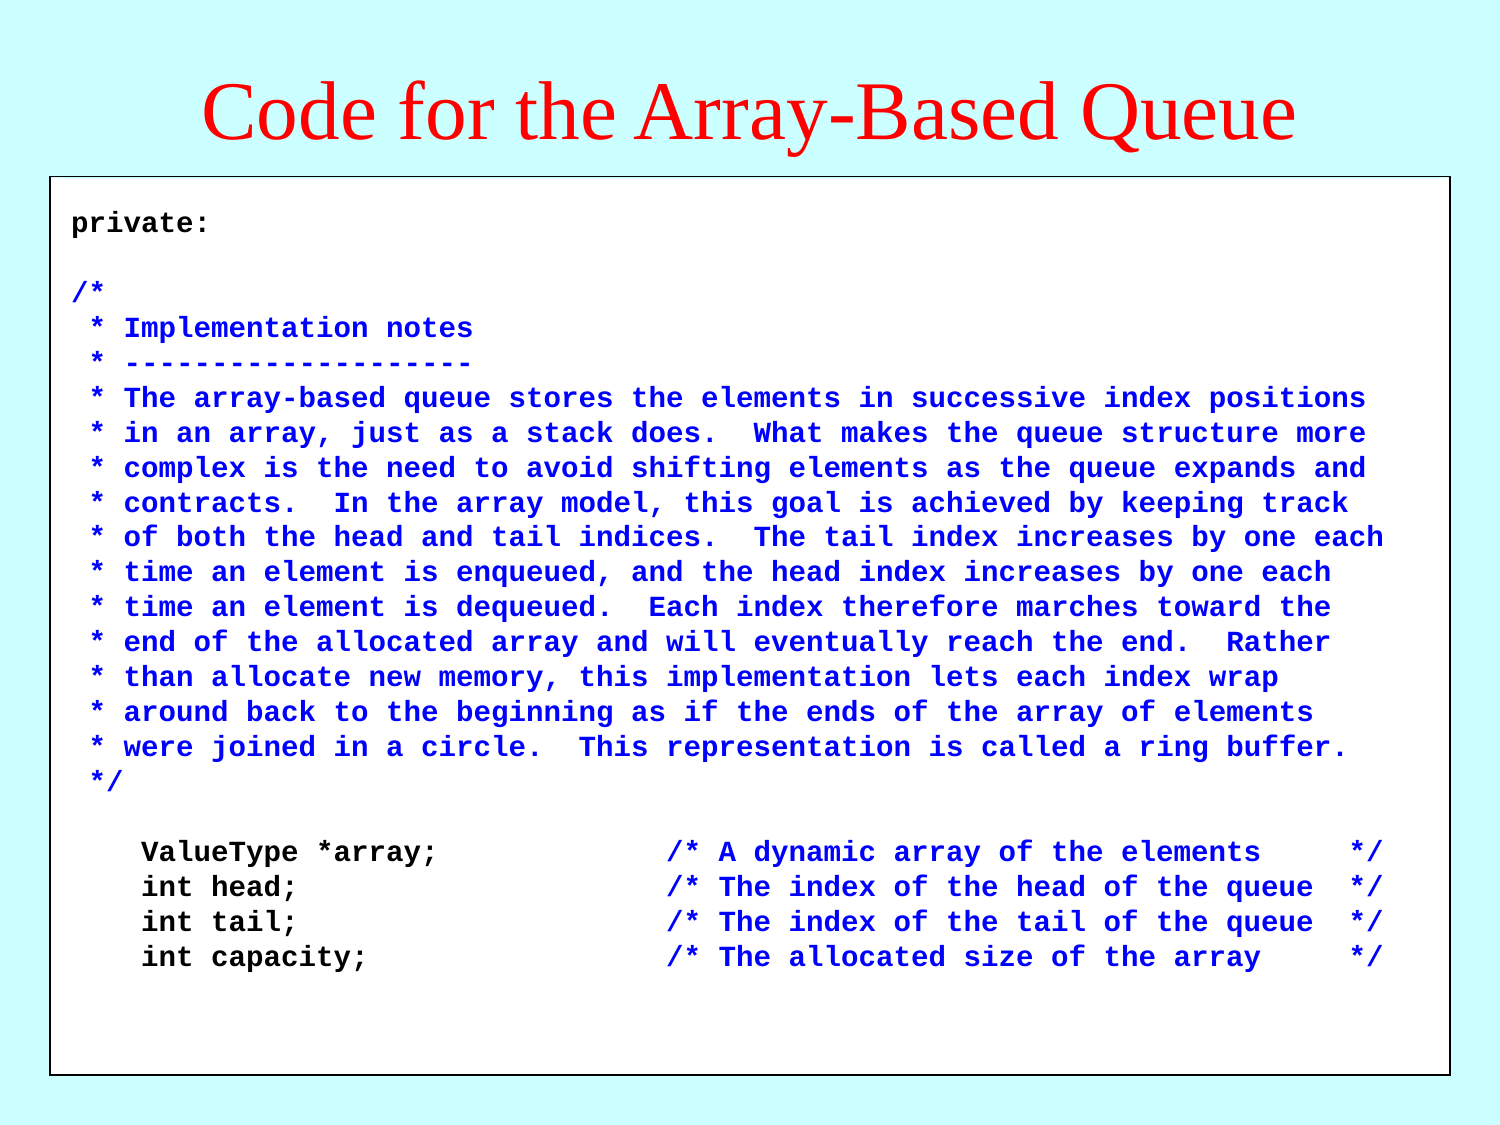

# Code for the Array-Based Queue

private:

/*
 * Implementation notes
 * --------------------
 * The array-based queue stores the elements in successive index positions
 * in an array, just as a stack does.  What makes the queue structure more
 * complex is the need to avoid shifting elements as the queue expands and
 * contracts.  In the array model, this goal is achieved by keeping track
 * of both the head and tail indices.  The tail index increases by one each
 * time an element is enqueued, and the head index increases by one each
 * time an element is dequeued.  Each index therefore marches toward the
 * end of the allocated array and will eventually reach the end.  Rather
 * than allocate new memory, this implementation lets each index wrap
 * around back to the beginning as if the ends of the array of elements
 * were joined in a circle.  This representation is called a ring buffer.
 */

    ValueType *array;             /* A dynamic array of the elements     */
    int head;                     /* The index of the head of the queue  */
    int tail;                     /* The index of the tail of the queue  */
    int capacity;                 /* The allocated size of the array     */